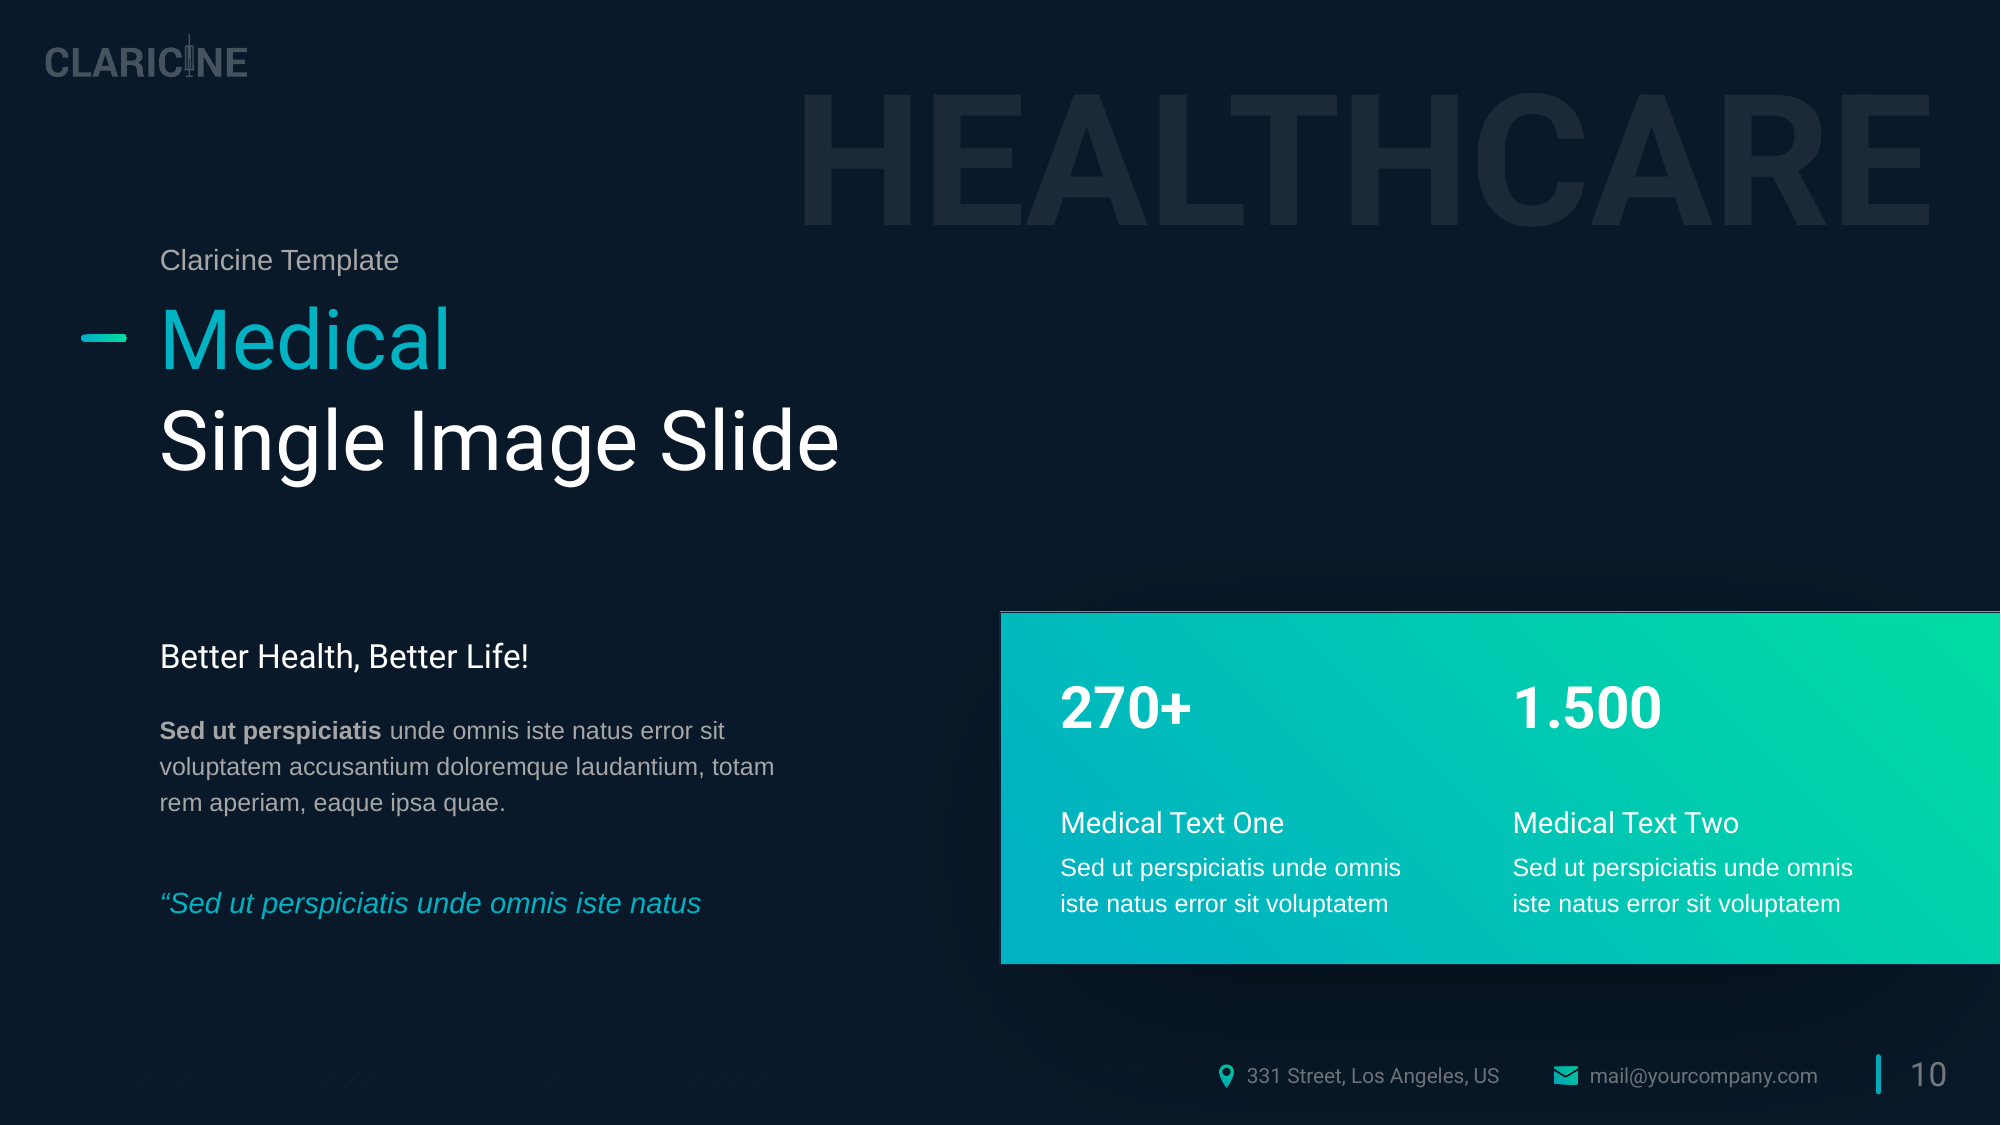

HEALTHCARE
Claricine Template
Medical
Single Image Slide

Better Health, Better Life!
Sed ut perspiciatis unde omnis iste natus error sit voluptatem accusantium doloremque laudantium, totam rem aperiam, eaque ipsa quae.
270+
Medical Text One
Sed ut perspiciatis unde omnis iste natus error sit voluptatem
1.500
Medical Text Two
Sed ut perspiciatis unde omnis iste natus error sit voluptatem
“Sed ut perspiciatis unde omnis iste natus